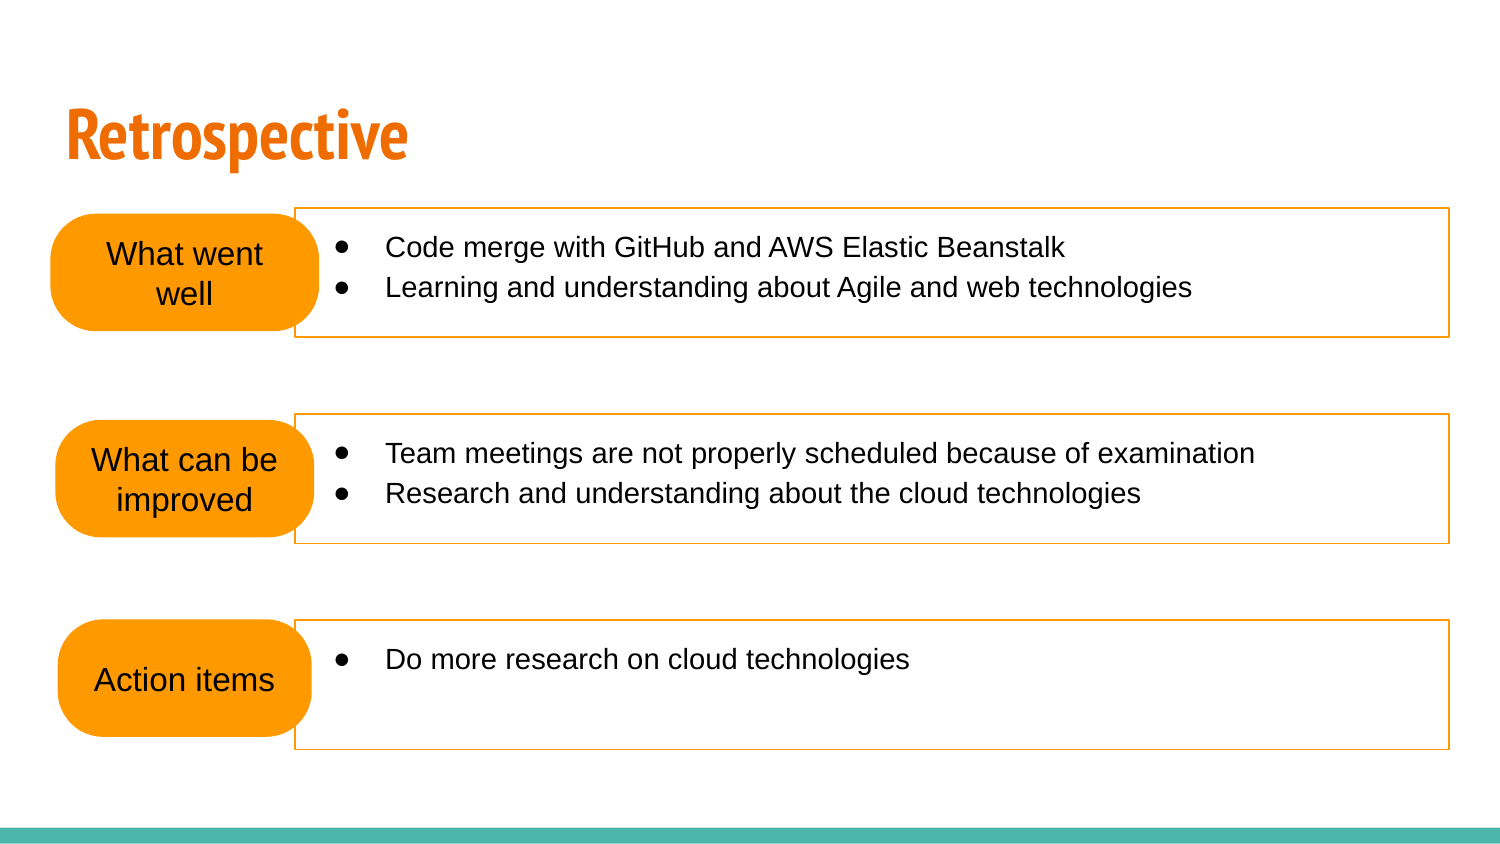

# Retrospective
Code merge with GitHub and AWS Elastic Beanstalk
Learning and understanding about Agile and web technologies
What went well
Team meetings are not properly scheduled because of examination
Research and understanding about the cloud technologies
What can be improved
Action items
Do more research on cloud technologies